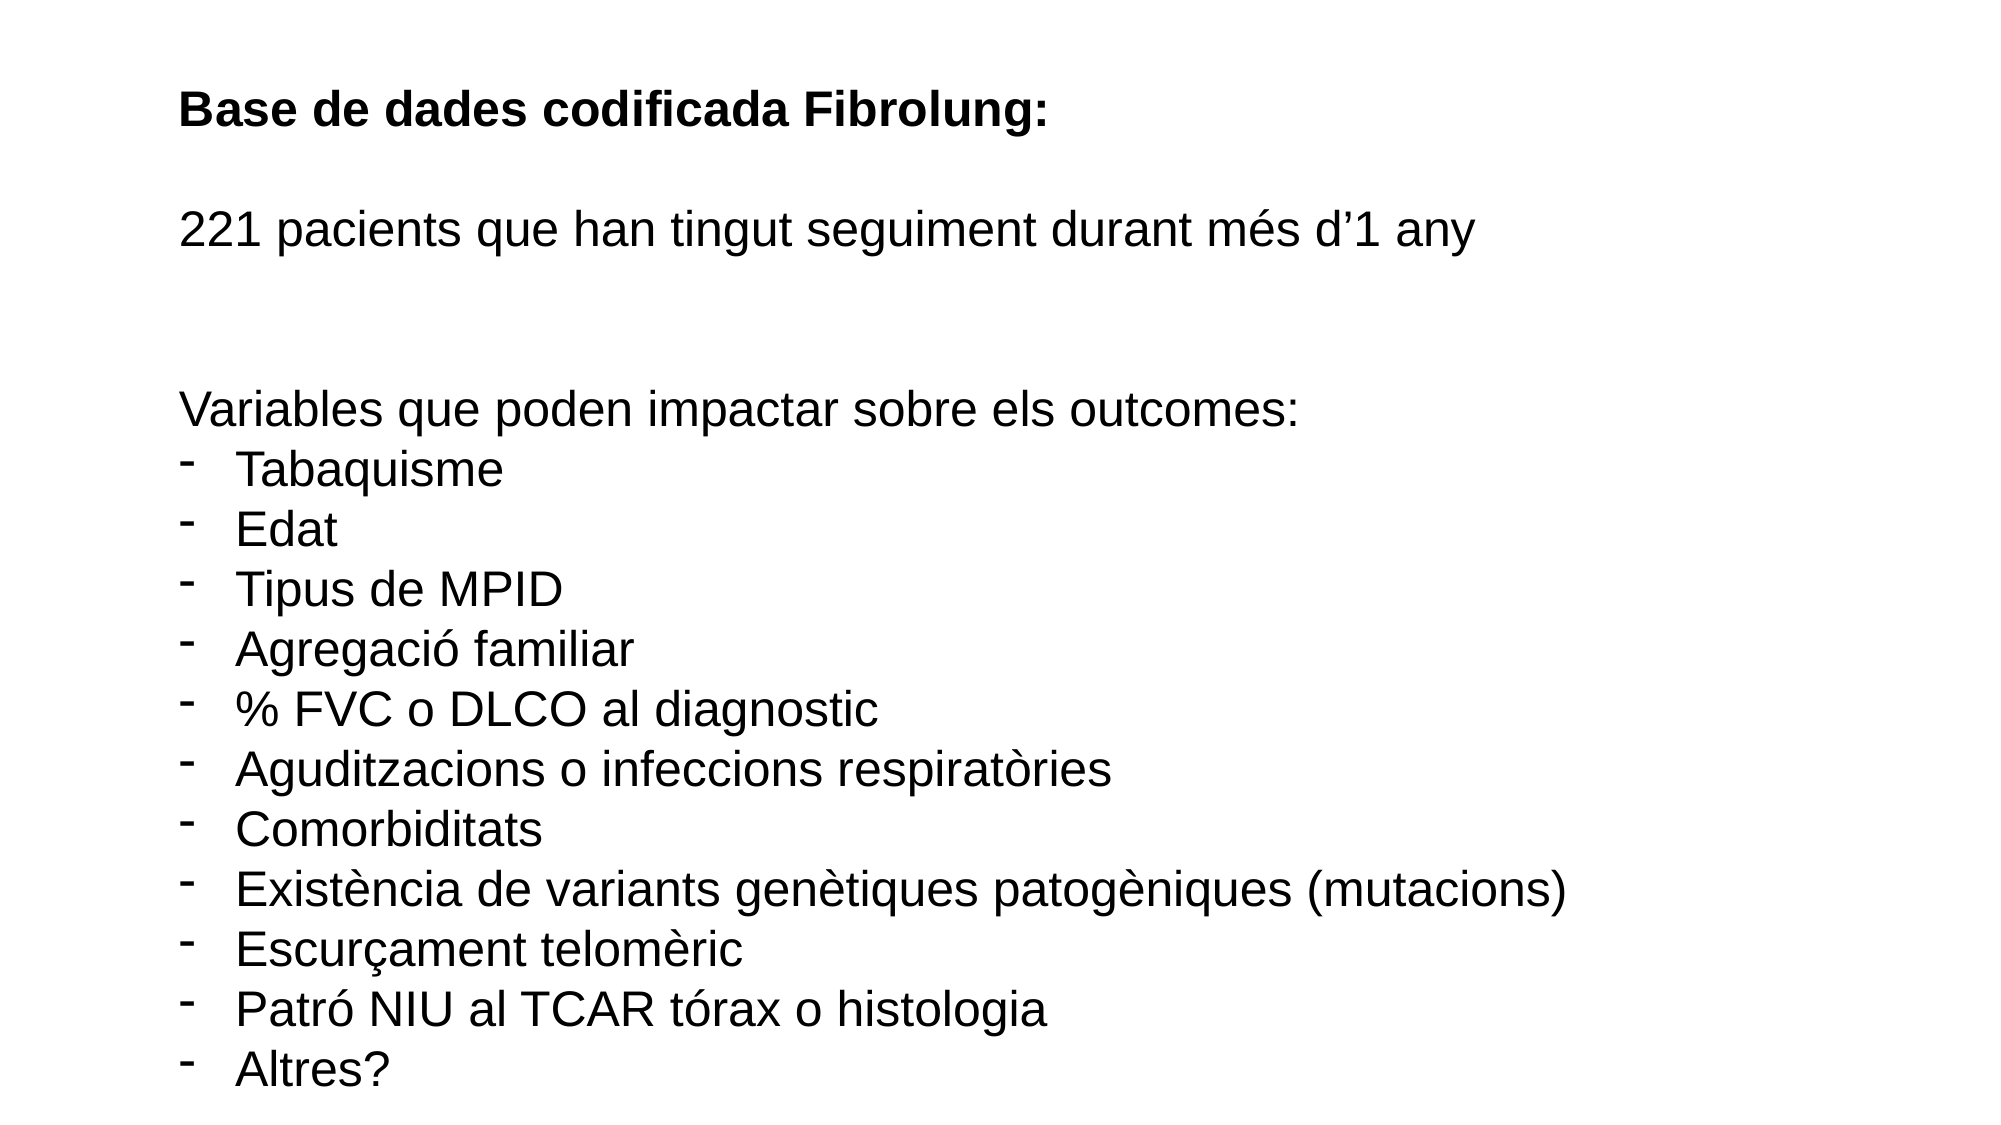

Base de dades codificada Fibrolung:

221 pacients que han tingut seguiment durant més d’1 any

Variables que poden impactar sobre els outcomes:
Tabaquisme
Edat
Tipus de MPID
Agregació familiar
% FVC o DLCO al diagnostic
Aguditzacions o infeccions respiratòries
Comorbiditats
Existència de variants genètiques patogèniques (mutacions)
Escurçament telomèric
Patró NIU al TCAR tórax o histologia
Altres?